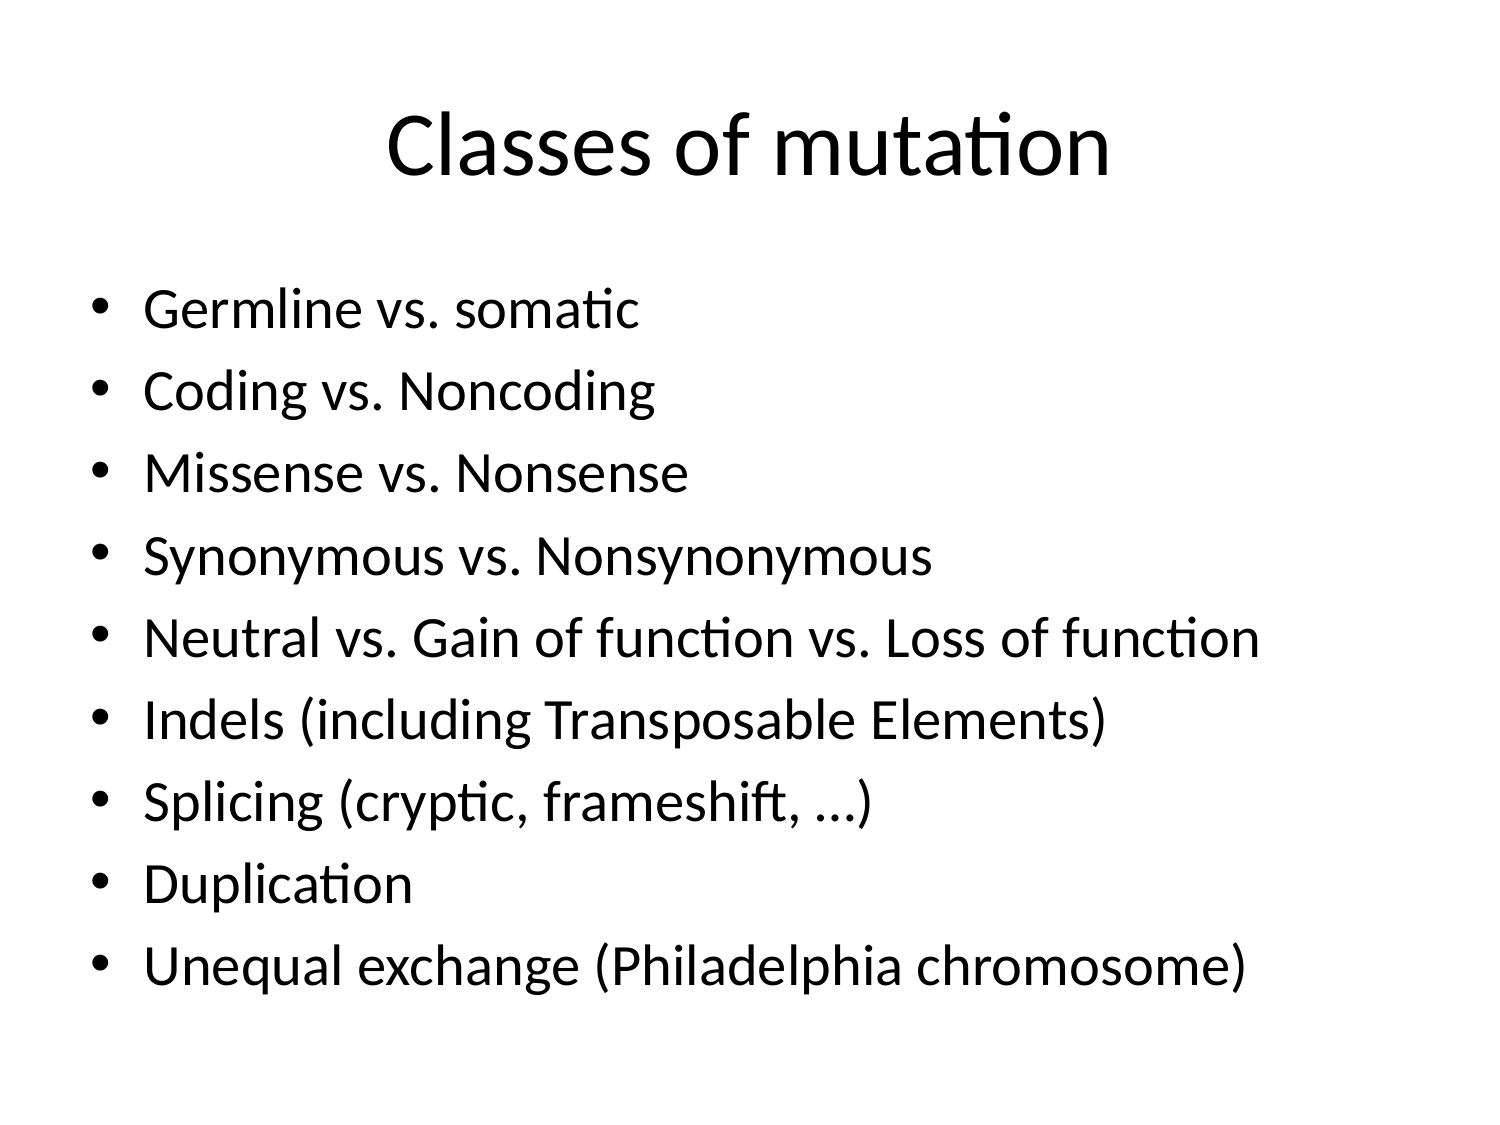

# Classes of mutation
Germline vs. somatic
Coding vs. Noncoding
Missense vs. Nonsense
Synonymous vs. Nonsynonymous
Neutral vs. Gain of function vs. Loss of function
Indels (including Transposable Elements)
Splicing (cryptic, frameshift, …)
Duplication
Unequal exchange (Philadelphia chromosome)